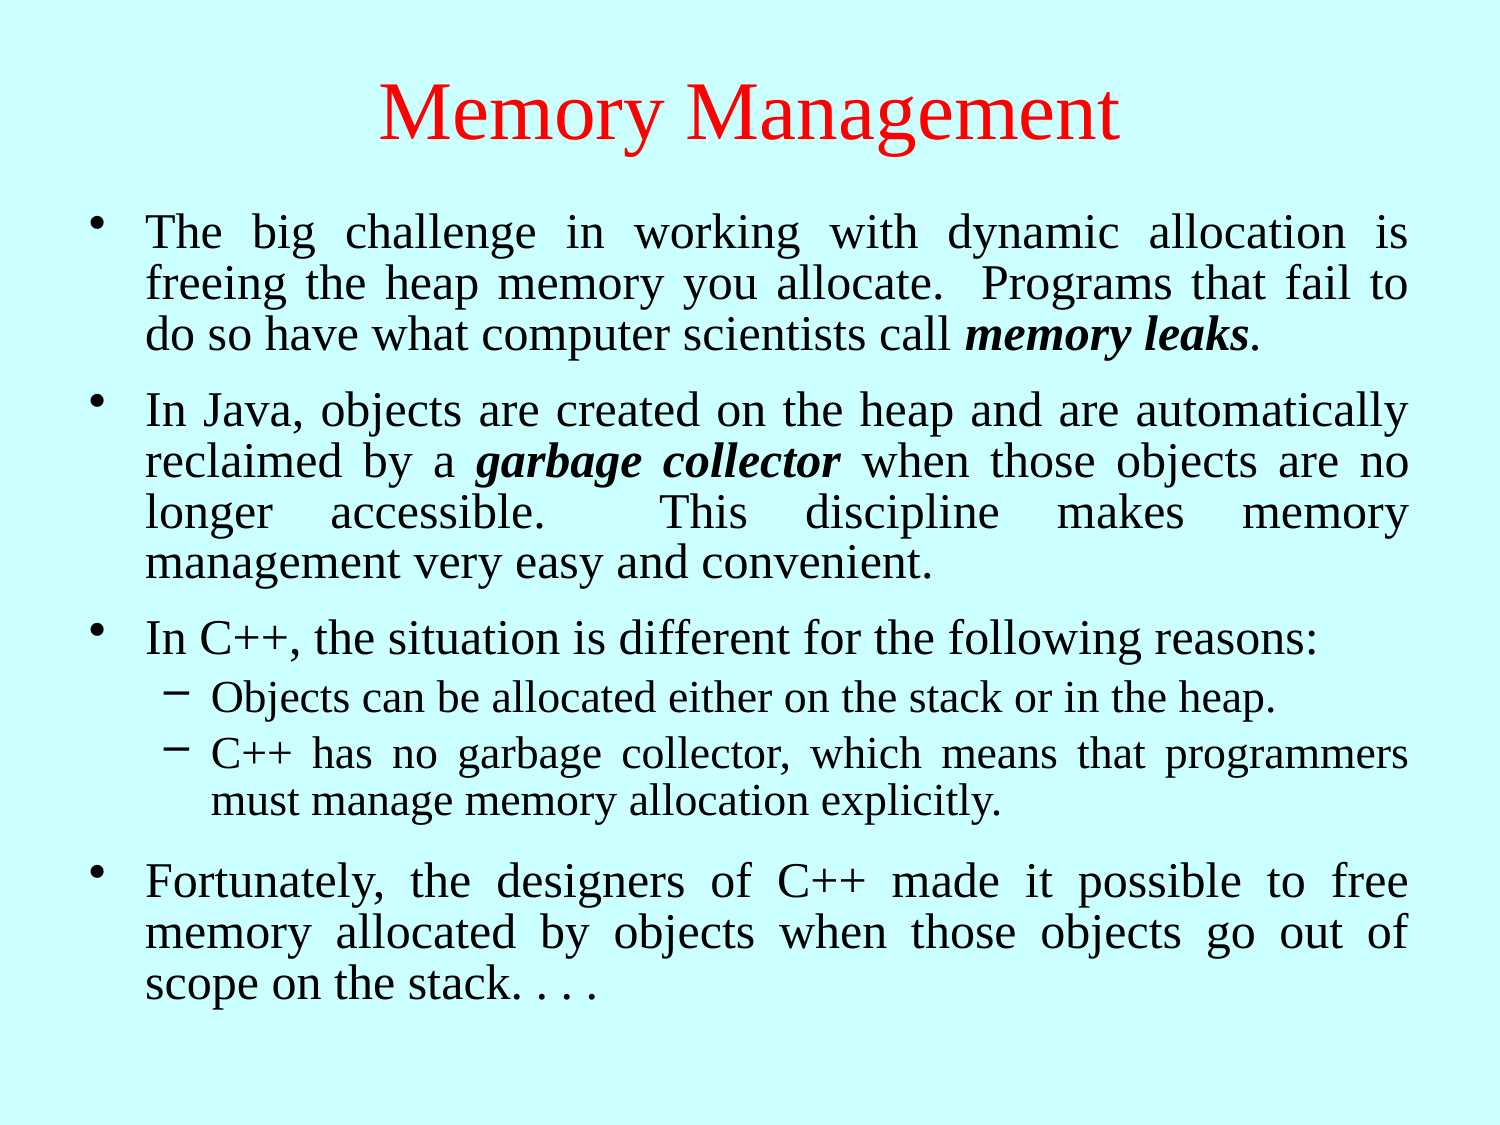

# Memory Management
The big challenge in working with dynamic allocation is freeing the heap memory you allocate.  Programs that fail to do so have what computer scientists call memory leaks.
In Java, objects are created on the heap and are automatically reclaimed by a garbage collector when those objects are no longer accessible.  This discipline makes memory management very easy and convenient.
In C++, the situation is different for the following reasons:
Objects can be allocated either on the stack or in the heap.
C++ has no garbage collector, which means that programmers must manage memory allocation explicitly.
Fortunately, the designers of C++ made it possible to free memory allocated by objects when those objects go out of scope on the stack. . . .